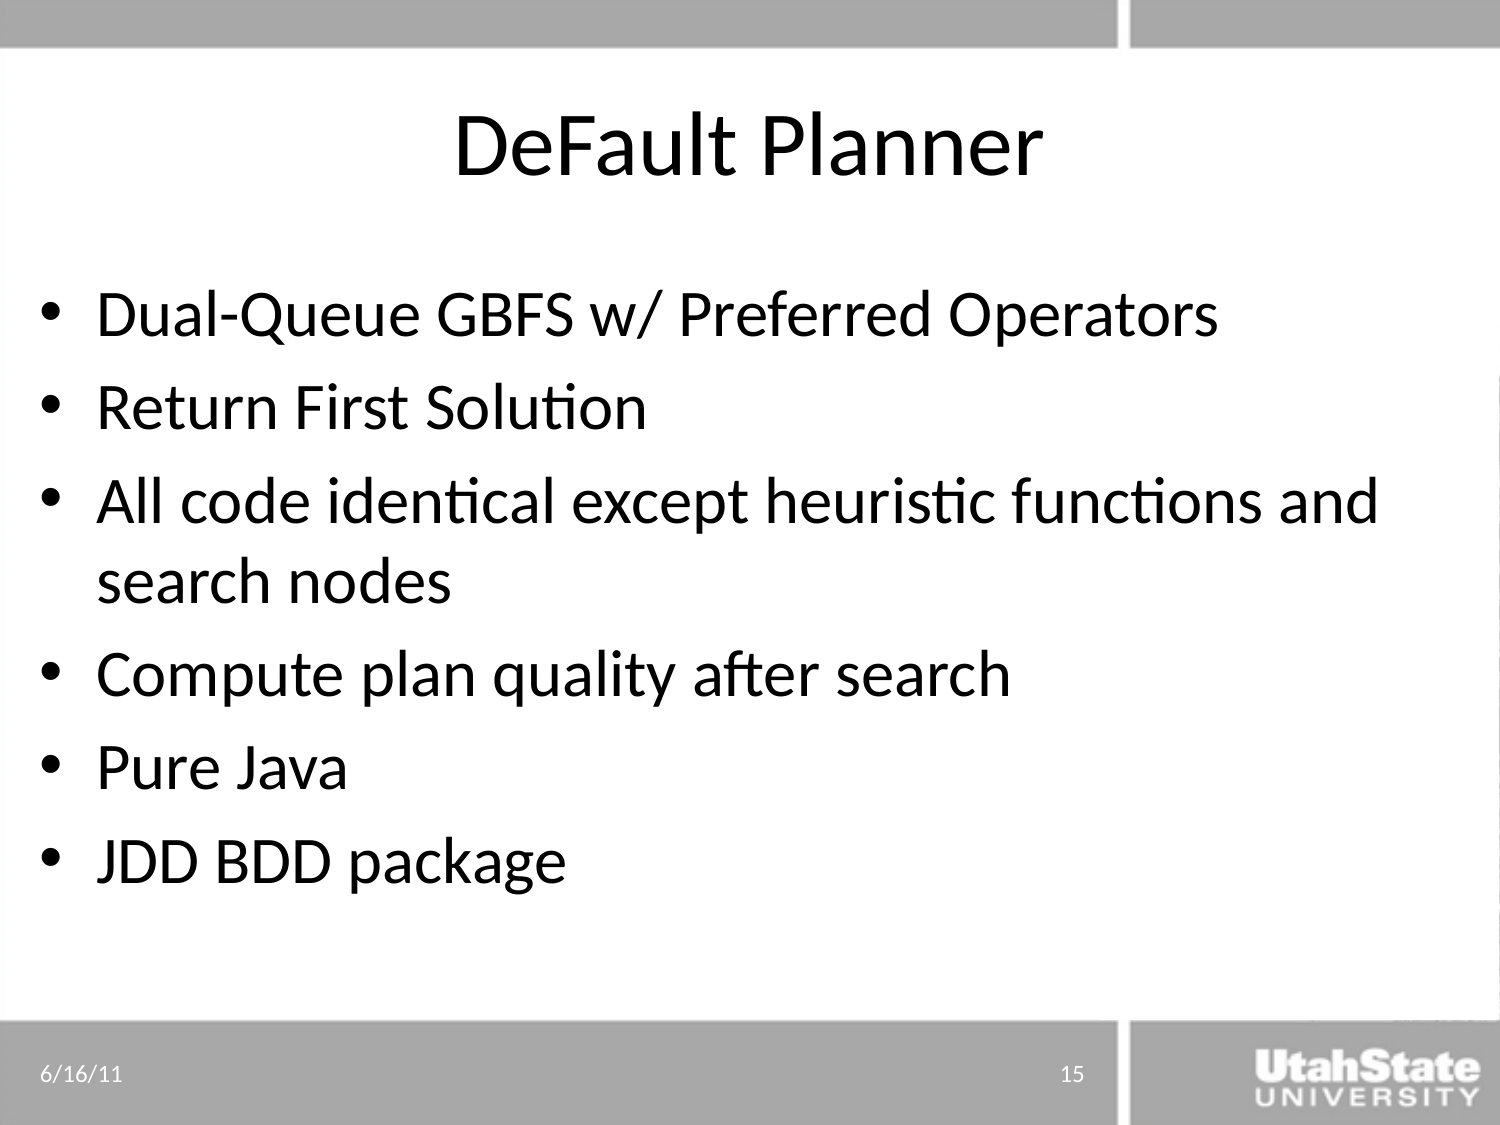

# DeFault Planner
Dual-Queue GBFS w/ Preferred Operators
Return First Solution
All code identical except heuristic functions and search nodes
Compute plan quality after search
Pure Java
JDD BDD package

6/16/11
15